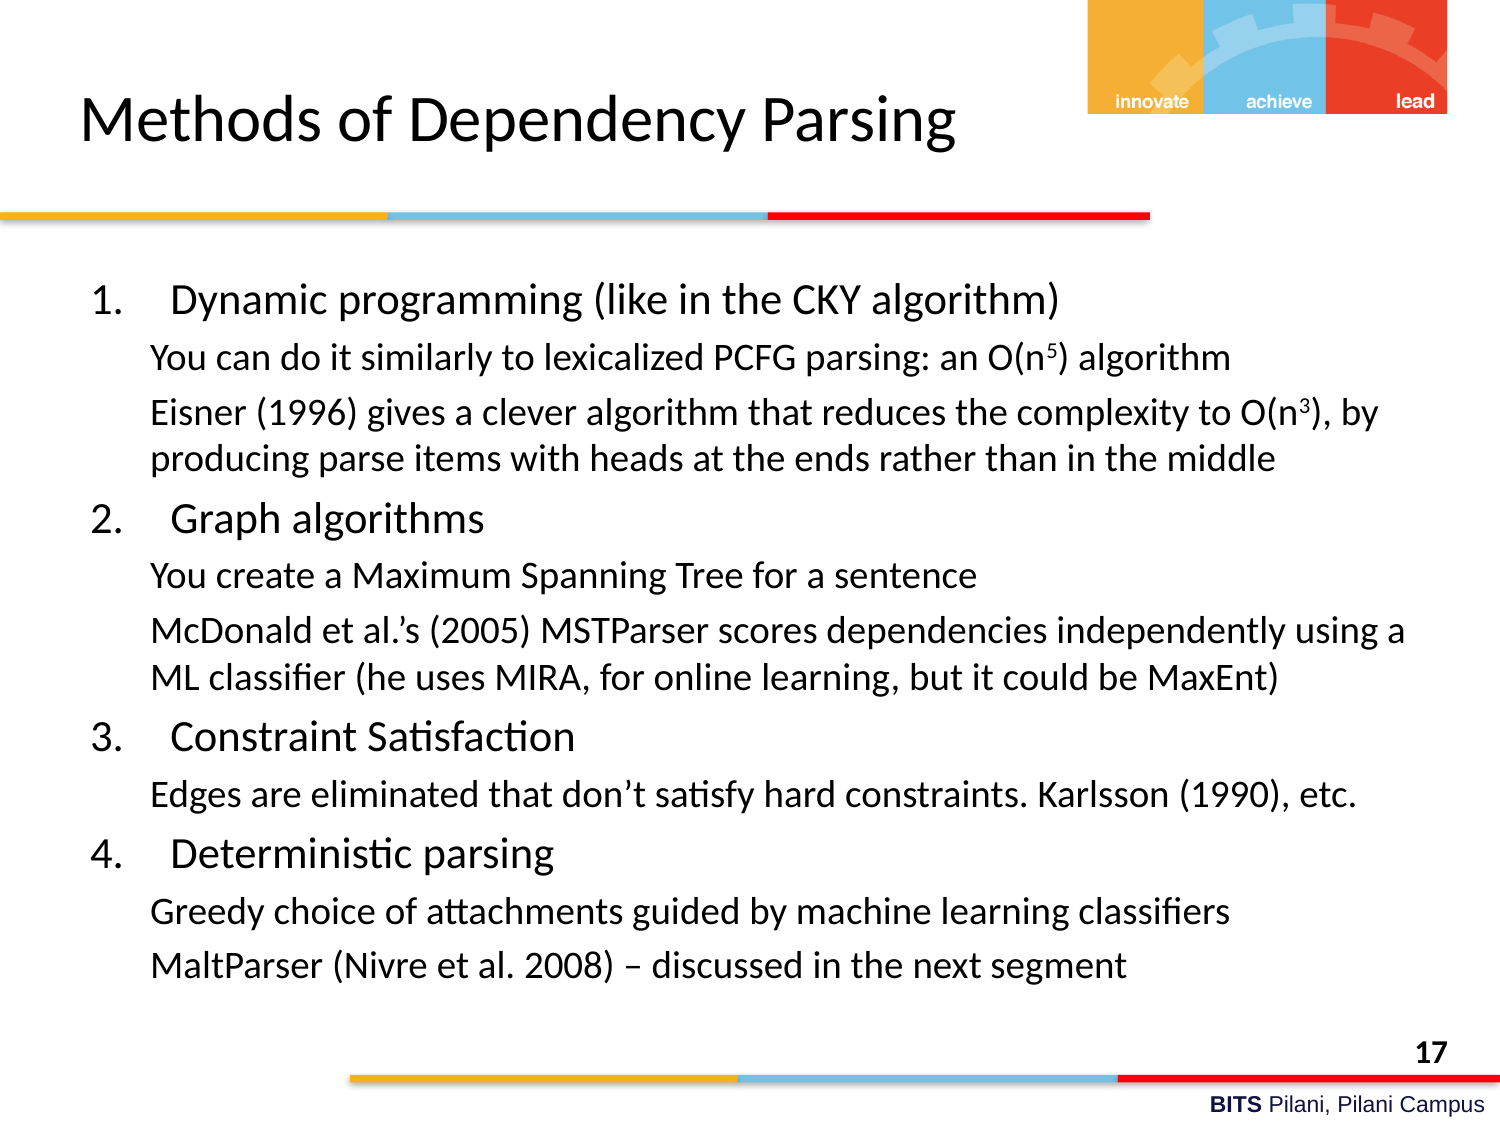

# Methods of Dependency Parsing
Dynamic programming (like in the CKY algorithm)
You can do it similarly to lexicalized PCFG parsing: an O(n5) algorithm
Eisner (1996) gives a clever algorithm that reduces the complexity to O(n3), by producing parse items with heads at the ends rather than in the middle
Graph algorithms
You create a Maximum Spanning Tree for a sentence
McDonald et al.’s (2005) MSTParser scores dependencies independently using a ML classifier (he uses MIRA, for online learning, but it could be MaxEnt)
Constraint Satisfaction
Edges are eliminated that don’t satisfy hard constraints. Karlsson (1990), etc.
Deterministic parsing
Greedy choice of attachments guided by machine learning classifiers
MaltParser (Nivre et al. 2008) – discussed in the next segment

17